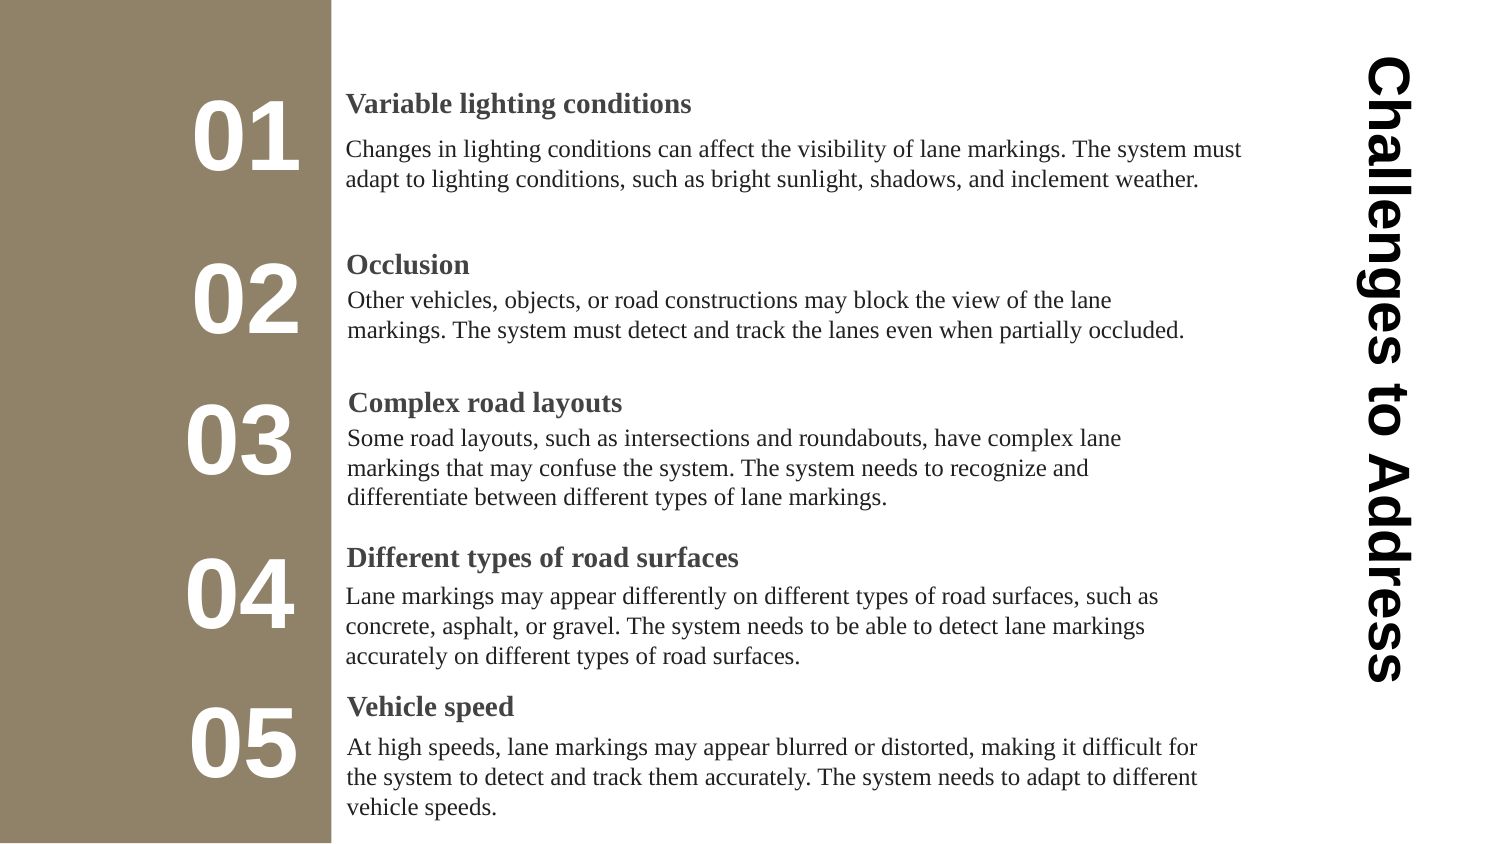

Challenges to Address
# Variable lighting conditions
01
Changes in lighting conditions can affect the visibility of lane markings. The system must adapt to lighting conditions, such as bright sunlight, shadows, and inclement weather.
Occlusion
02

Other vehicles, objects, or road constructions may block the view of the lane markings. The system must detect and track the lanes even when partially occluded.
Challenges to Address
Complex road layouts
03
Some road layouts, such as intersections and roundabouts, have complex lane markings that may confuse the system. The system needs to recognize and differentiate between different types of lane markings.
Different types of road surfaces
04
Lane markings may appear differently on different types of road surfaces, such as concrete, asphalt, or gravel. The system needs to be able to detect lane markings accurately on different types of road surfaces.
Vehicle speed
05
At high speeds, lane markings may appear blurred or distorted, making it difficult for the system to detect and track them accurately. The system needs to adapt to different vehicle speeds.